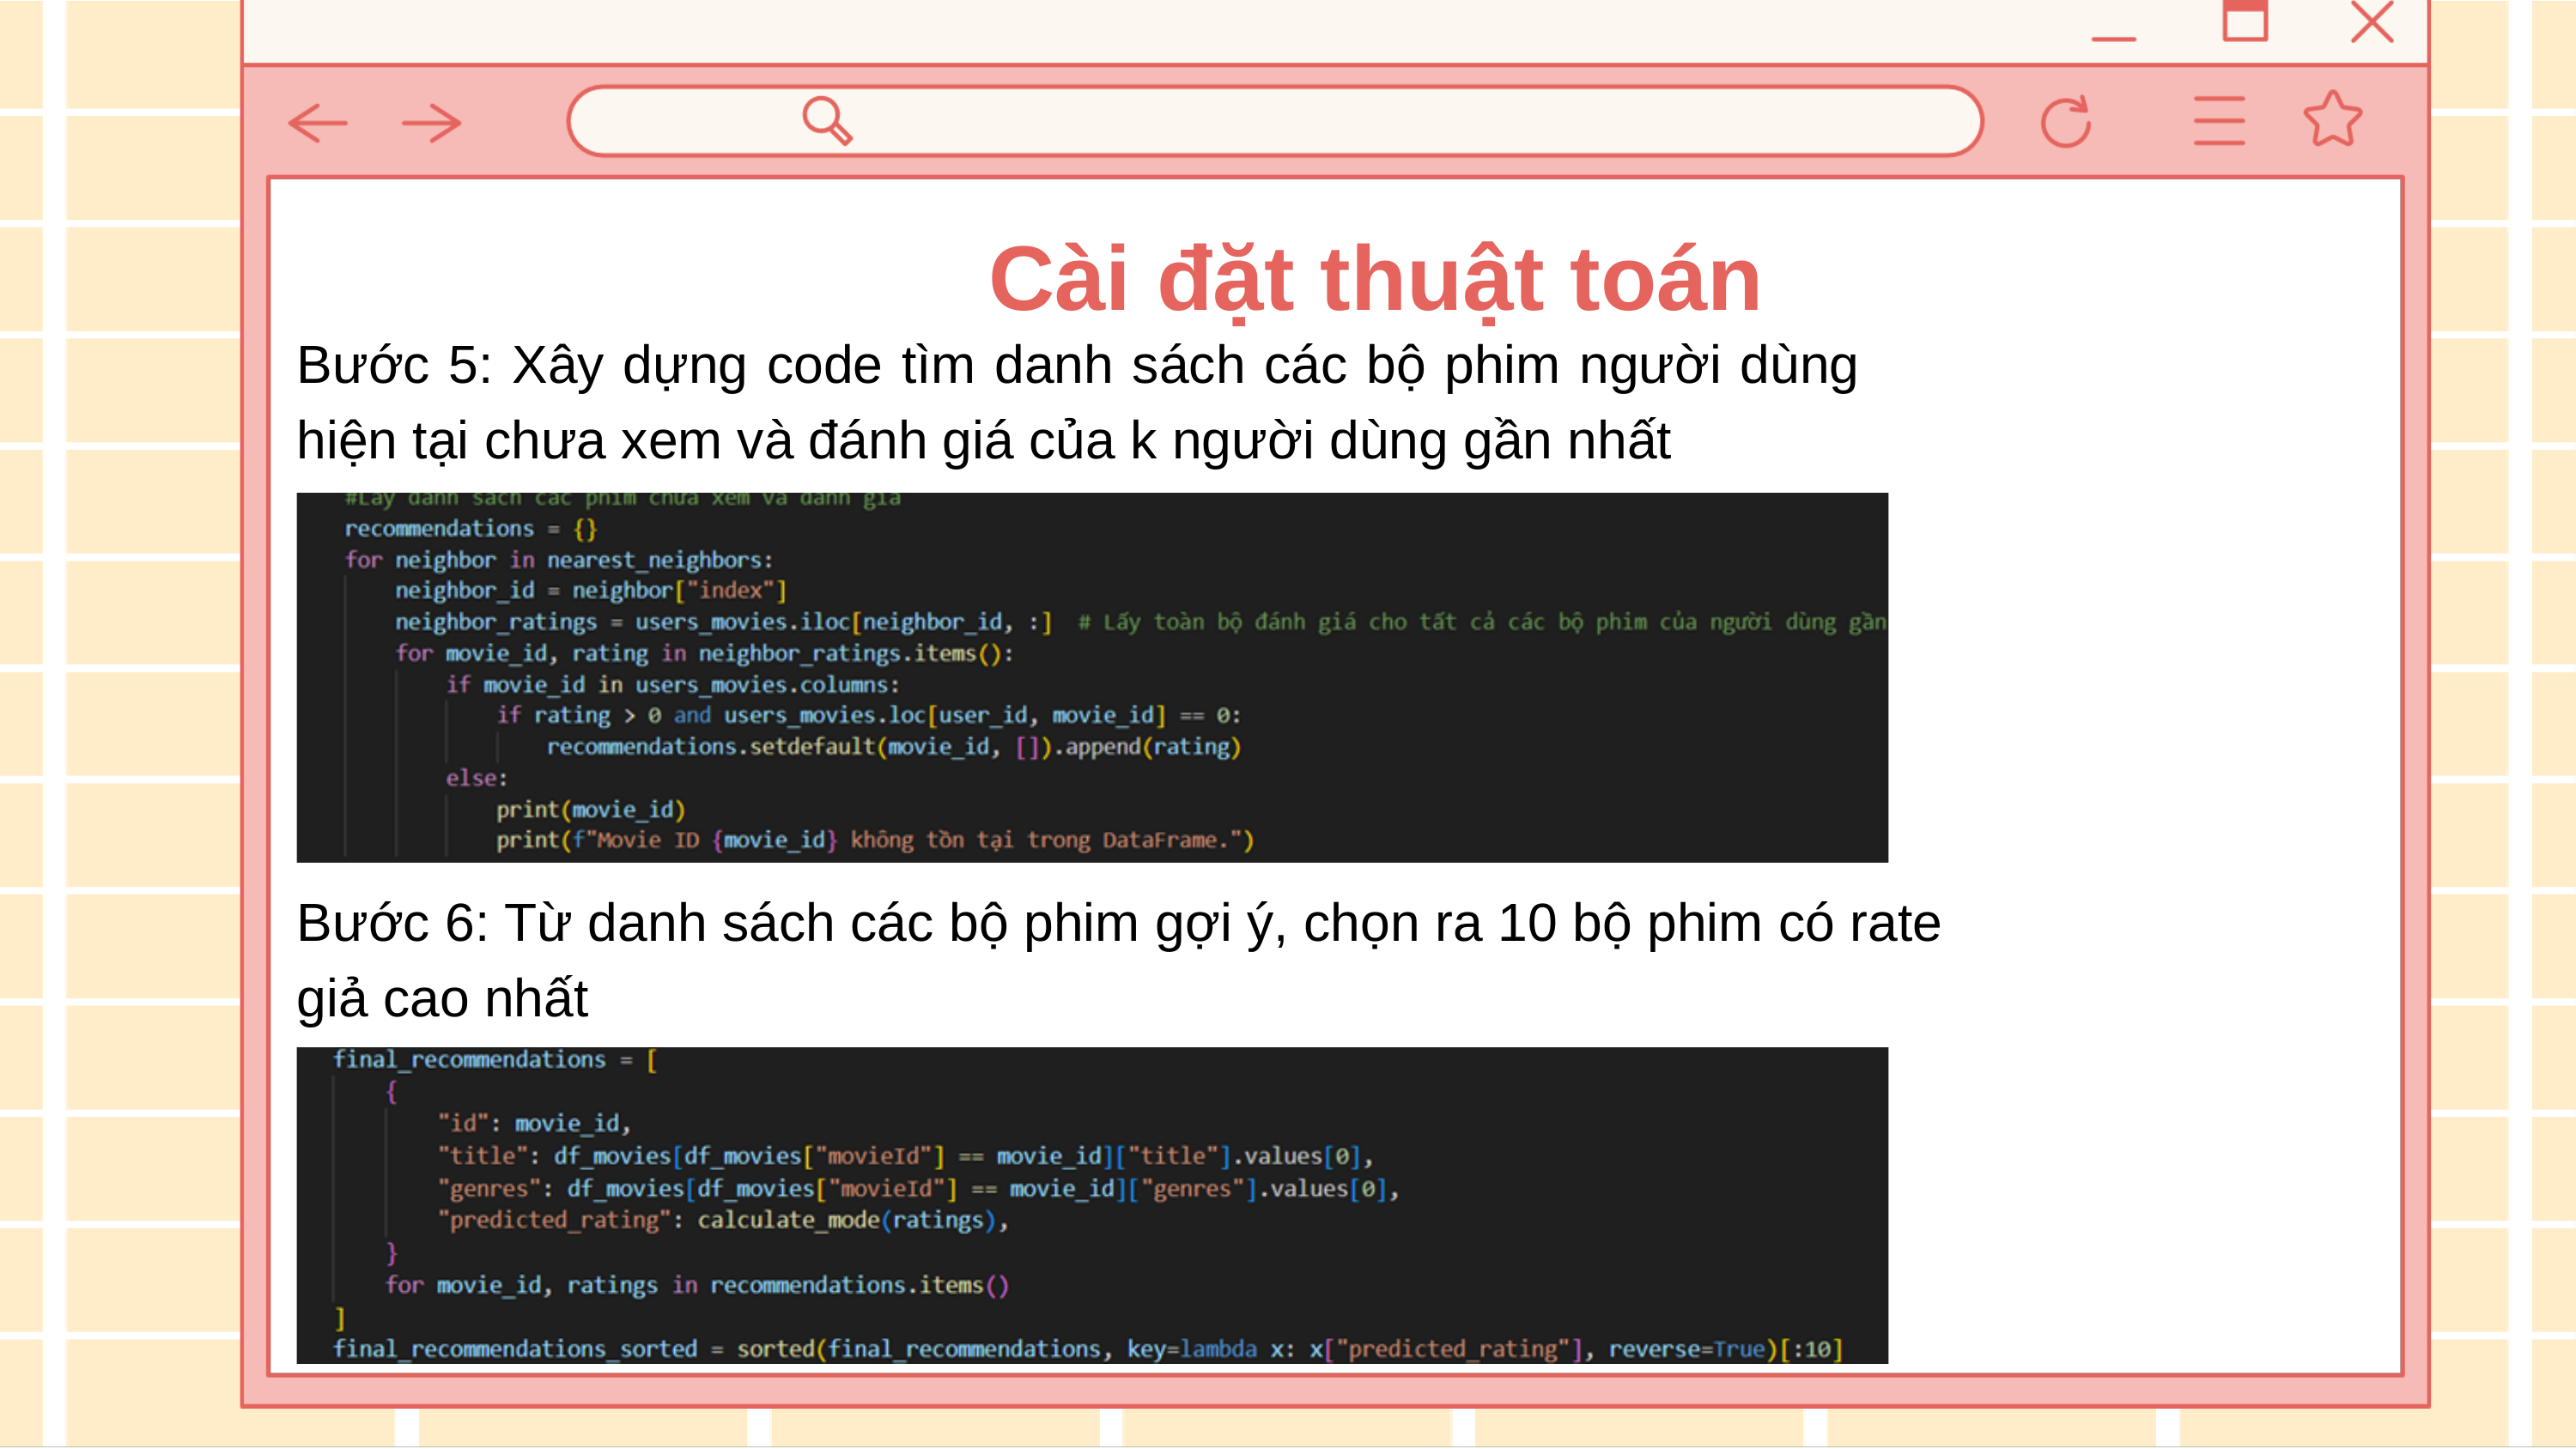

Cài đặt thuật toán
Bước 5: Xây dựng code tìm danh sách các bộ phim người dùng hiện tại chưa xem và đánh giá của k người dùng gần nhất

Bước 6: Từ danh sách các bộ phim gợi ý, chọn ra 10 bộ phim có rate giả cao nhất